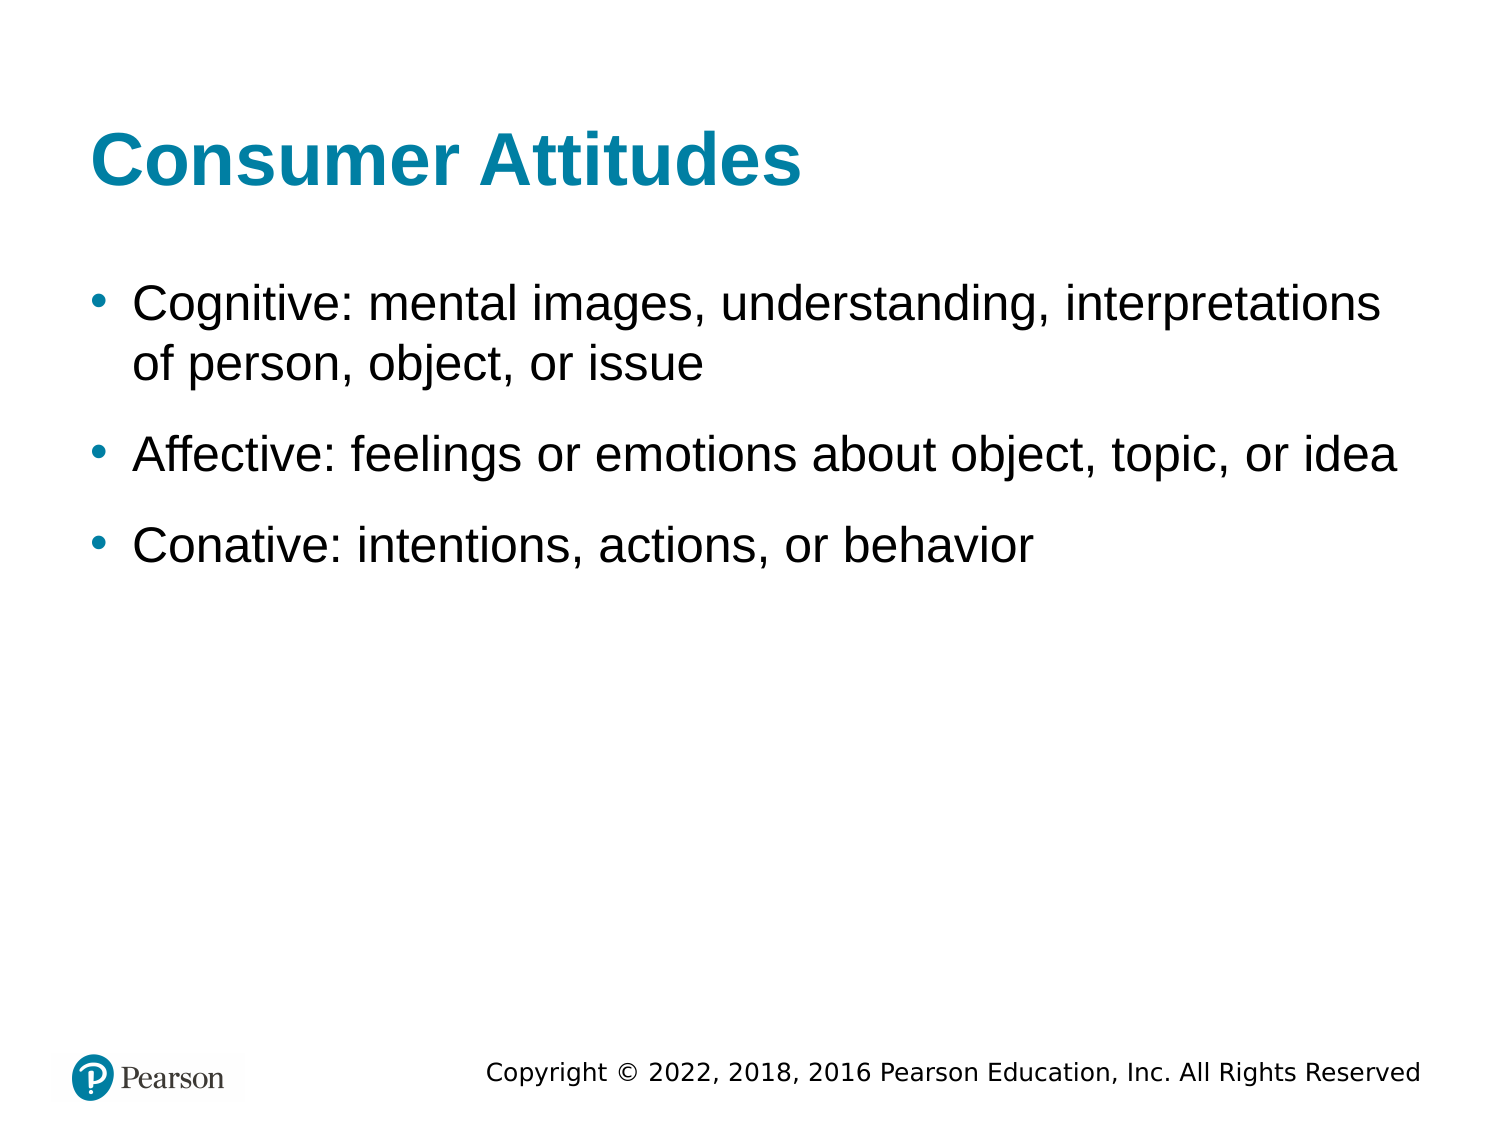

# Consumer Attitudes
Cognitive: mental images, understanding, interpretations of person, object, or issue
Affective: feelings or emotions about object, topic, or idea
Conative: intentions, actions, or behavior